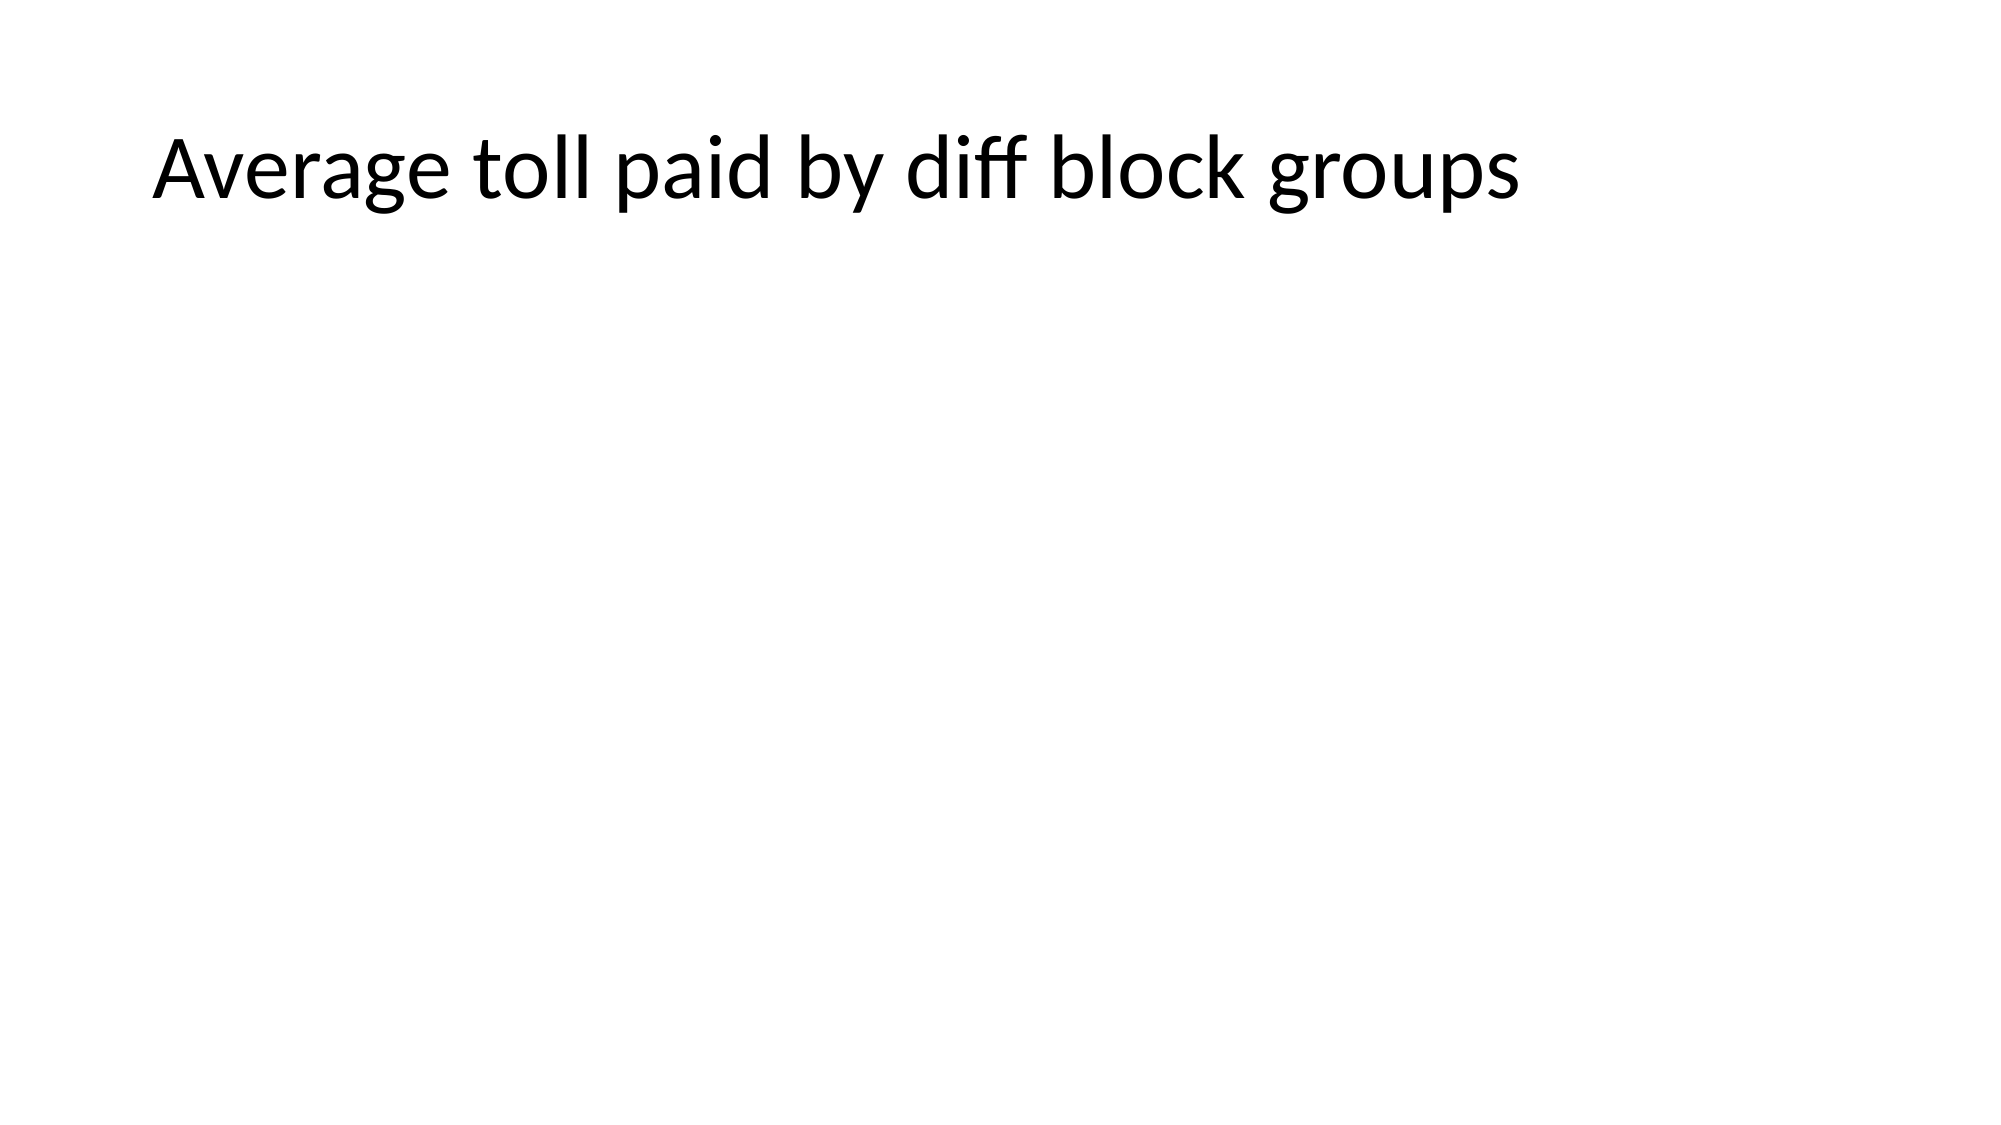

# Average toll paid by diff block groups